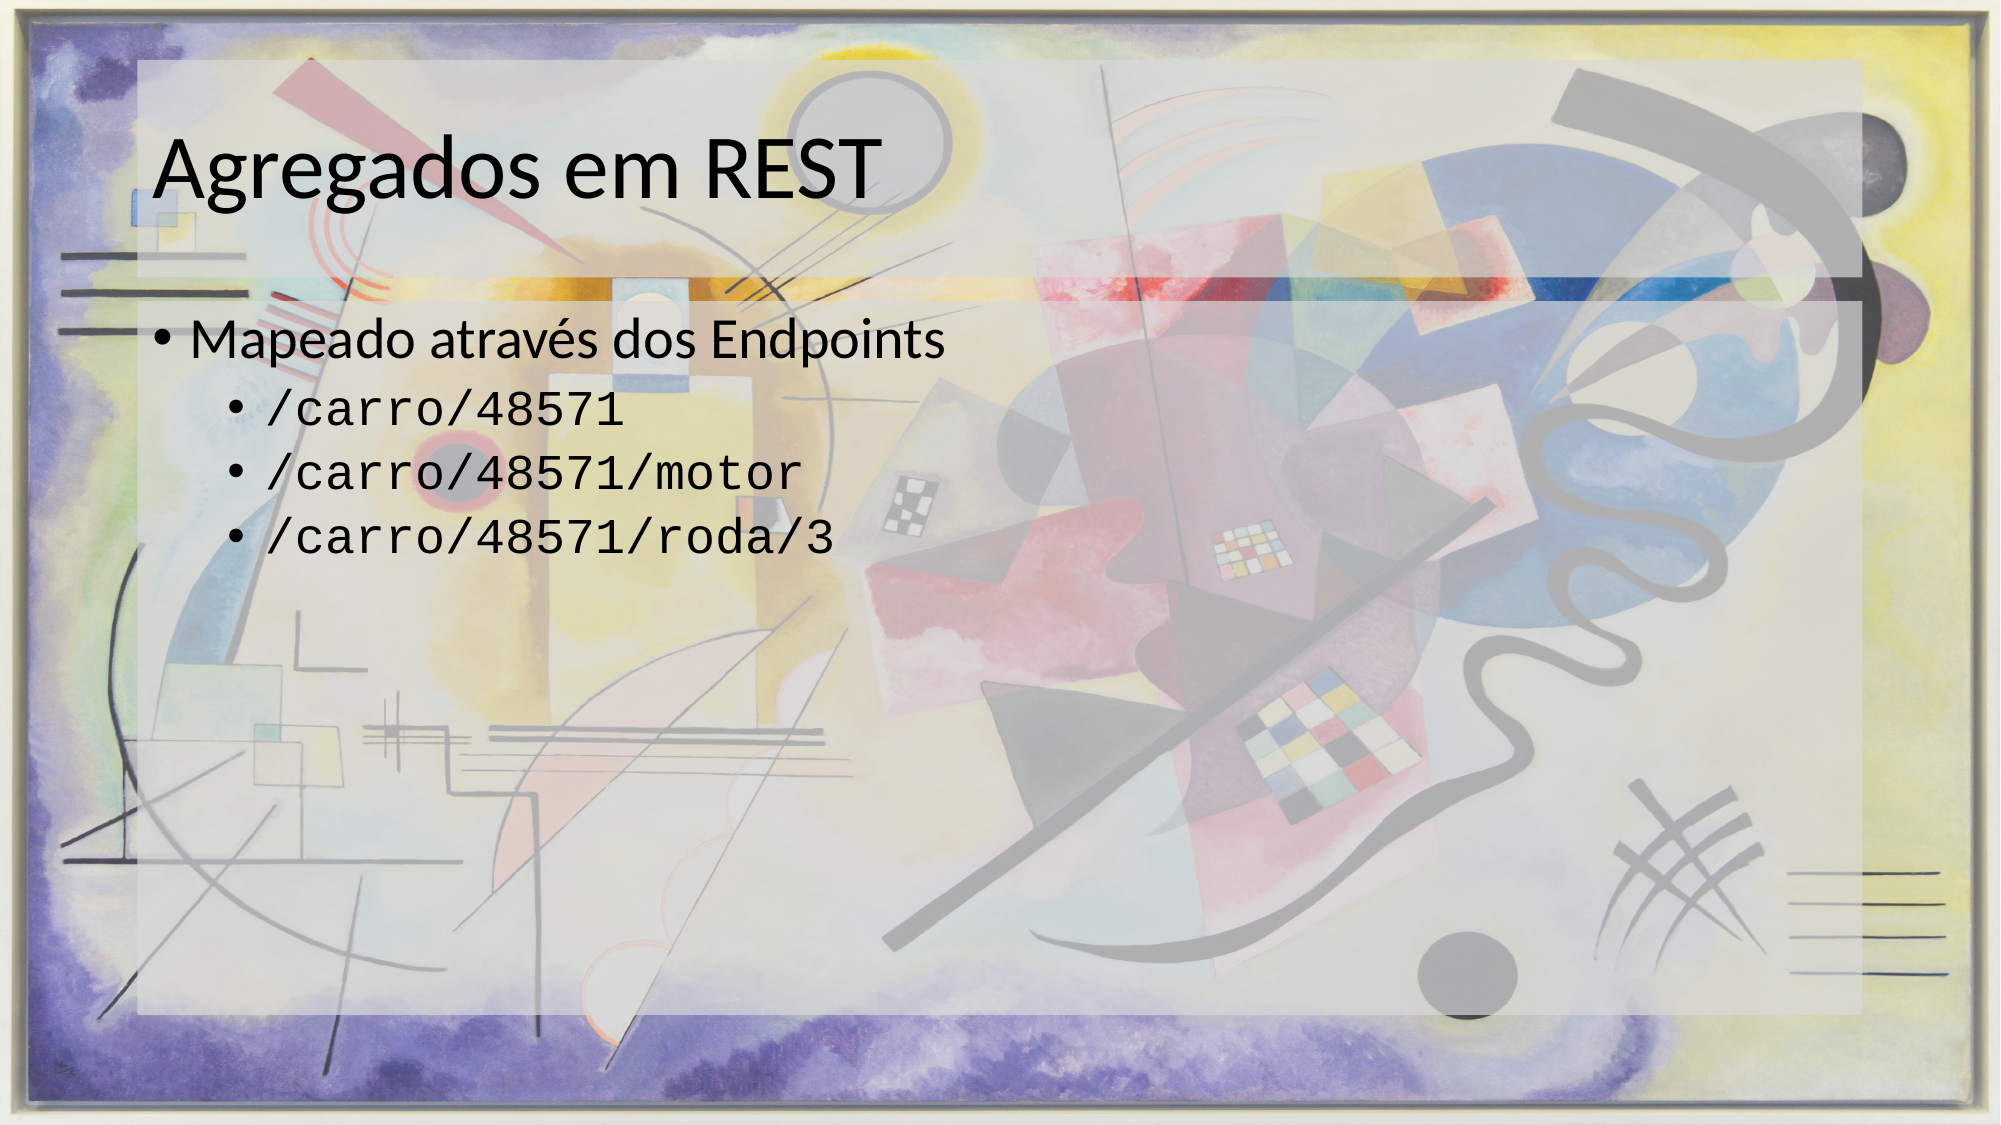

# Agregados em REST
Mapeado através dos Endpoints
/carro/48571
/carro/48571/motor
/carro/48571/roda/3